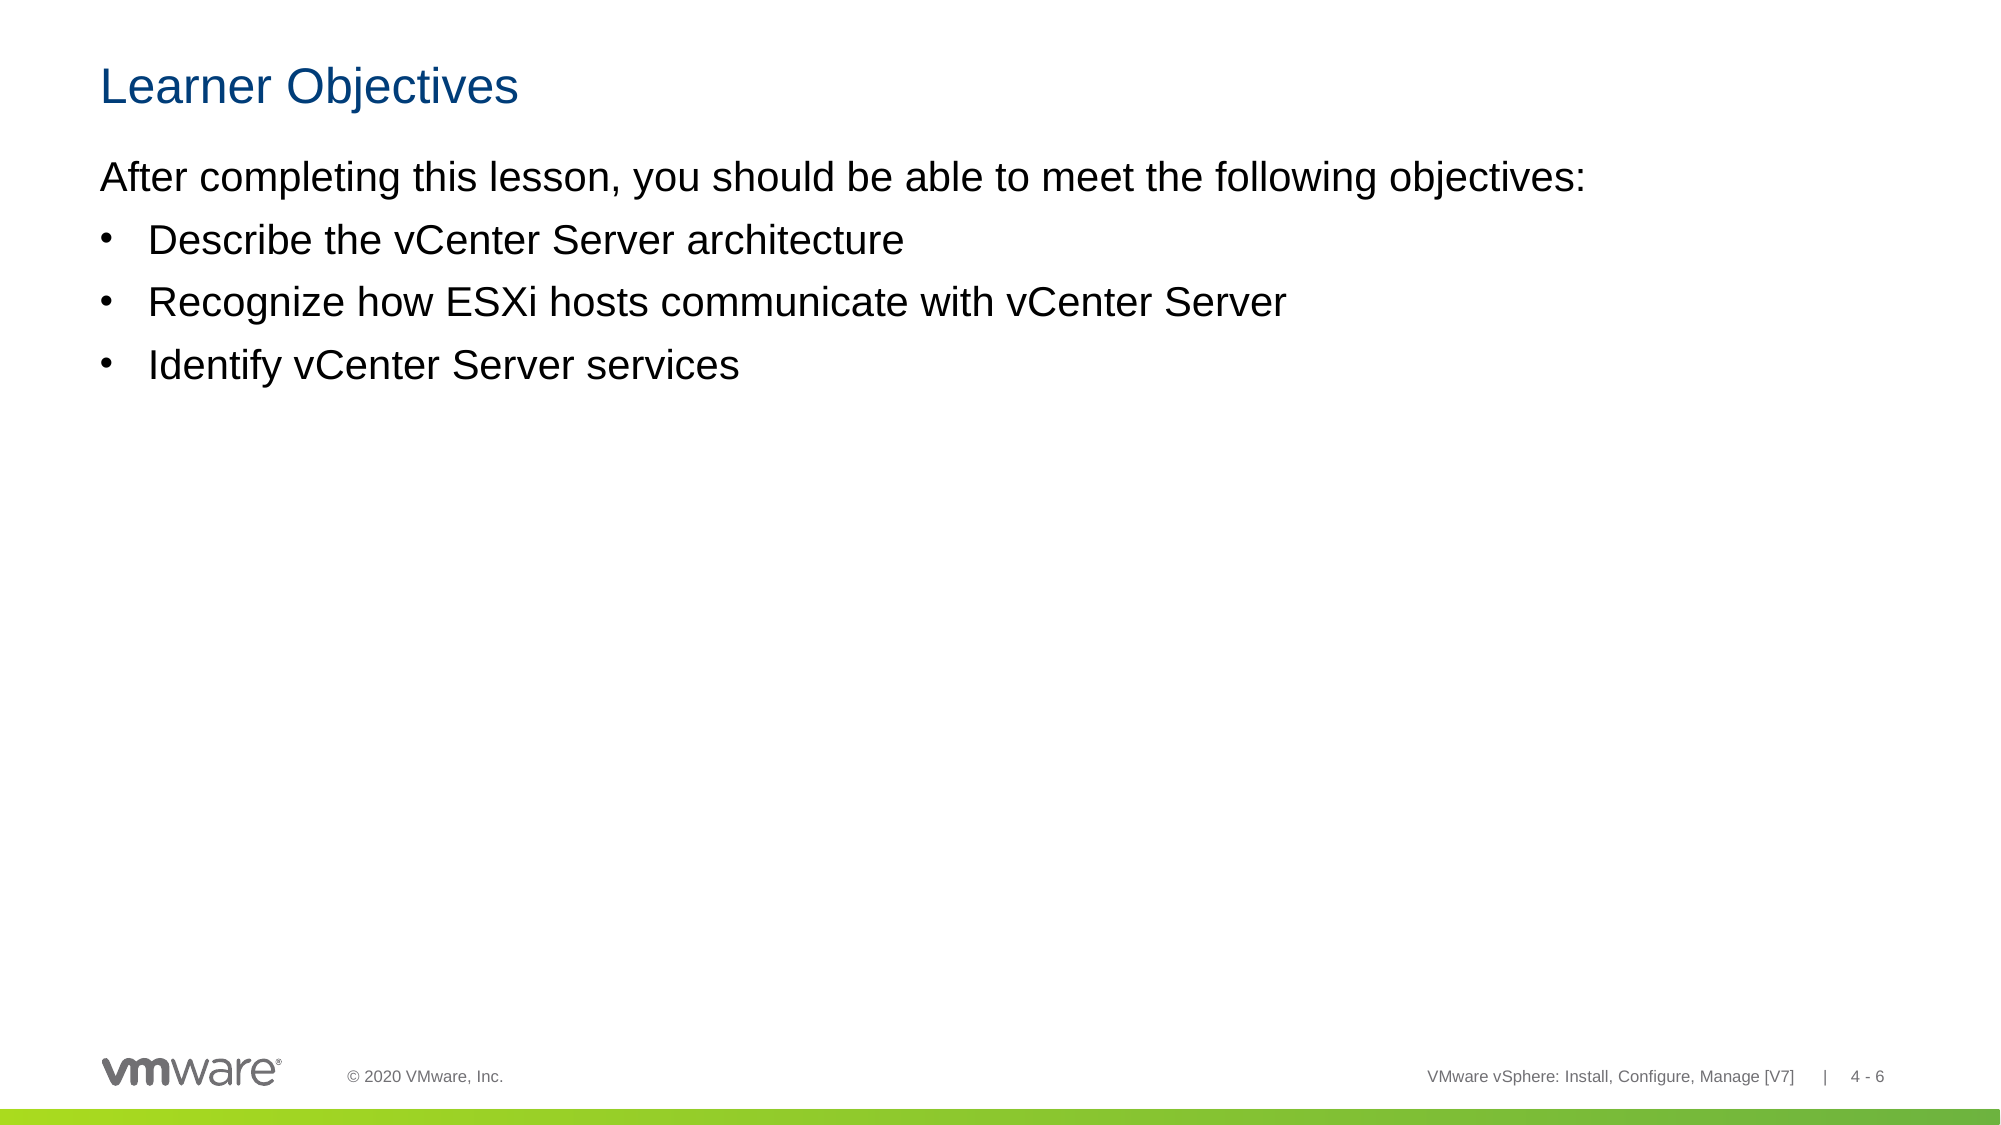

# Learner Objectives
After completing this lesson, you should be able to meet the following objectives:
Describe the vCenter Server architecture
Recognize how ESXi hosts communicate with vCenter Server
Identify vCenter Server services
VMware vSphere: Install, Configure, Manage [V7]      |     4 - 6